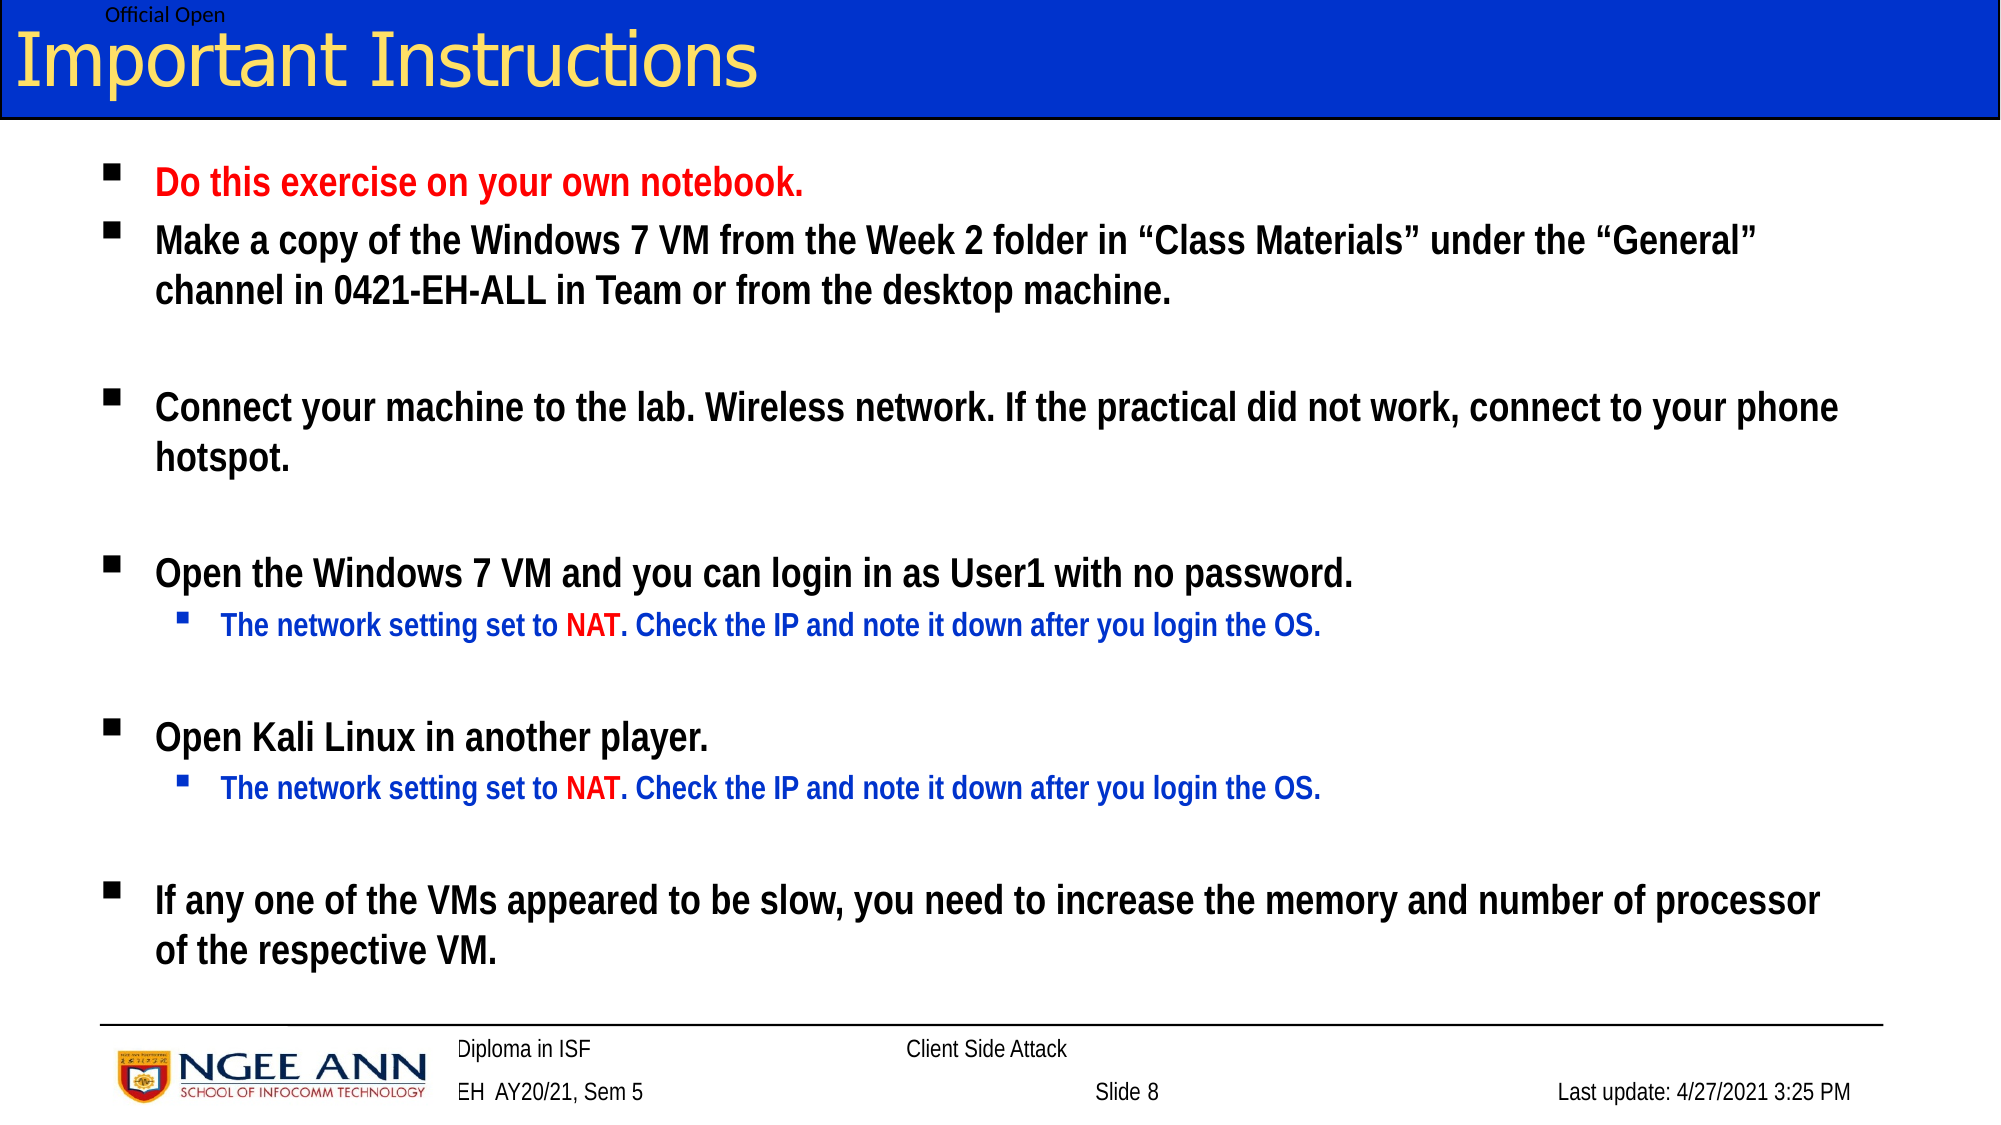

# Important Instructions
Do this exercise on your own notebook.
Make a copy of the Windows 7 VM from the Week 2 folder in “Class Materials” under the “General” channel in 0421-EH-ALL in Team or from the desktop machine.

Connect your machine to the lab. Wireless network. If the practical did not work, connect to your phone hotspot.

Open the Windows 7 VM and you can login in as User1 with no password.
The network setting set to NAT. Check the IP and note it down after you login the OS.

Open Kali Linux in another player.
The network setting set to NAT. Check the IP and note it down after you login the OS.

If any one of the VMs appeared to be slow, you need to increase the memory and number of processor of the respective VM.